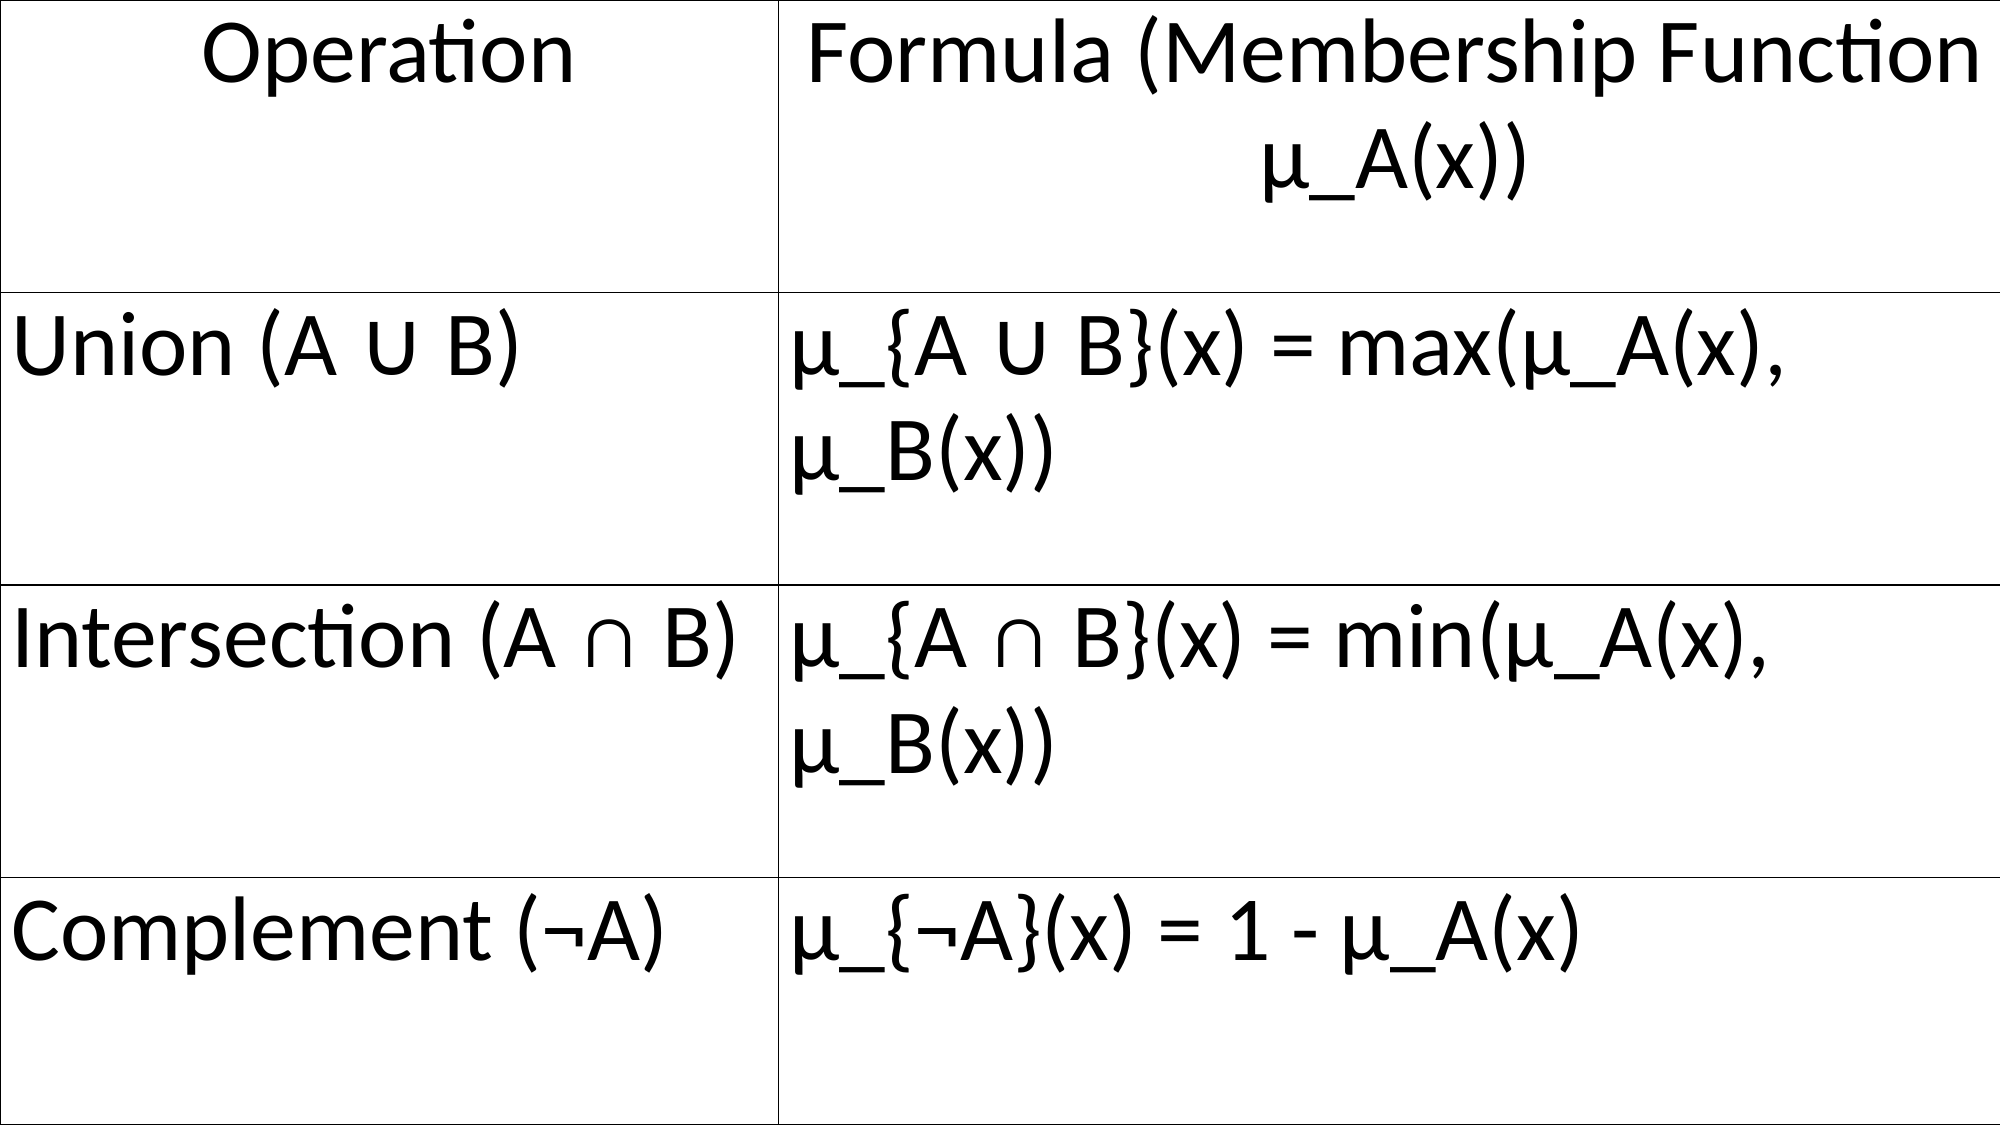

| Operation | Formula (Membership Function μ\_A(x)) |
| --- | --- |
| Union (A ∪ B) | μ\_{A ∪ B}(x) = max(μ\_A(x), μ\_B(x)) |
| Intersection (A ∩ B) | μ\_{A ∩ B}(x) = min(μ\_A(x), μ\_B(x)) |
| Complement (¬A) | μ\_{¬A}(x) = 1 - μ\_A(x) |